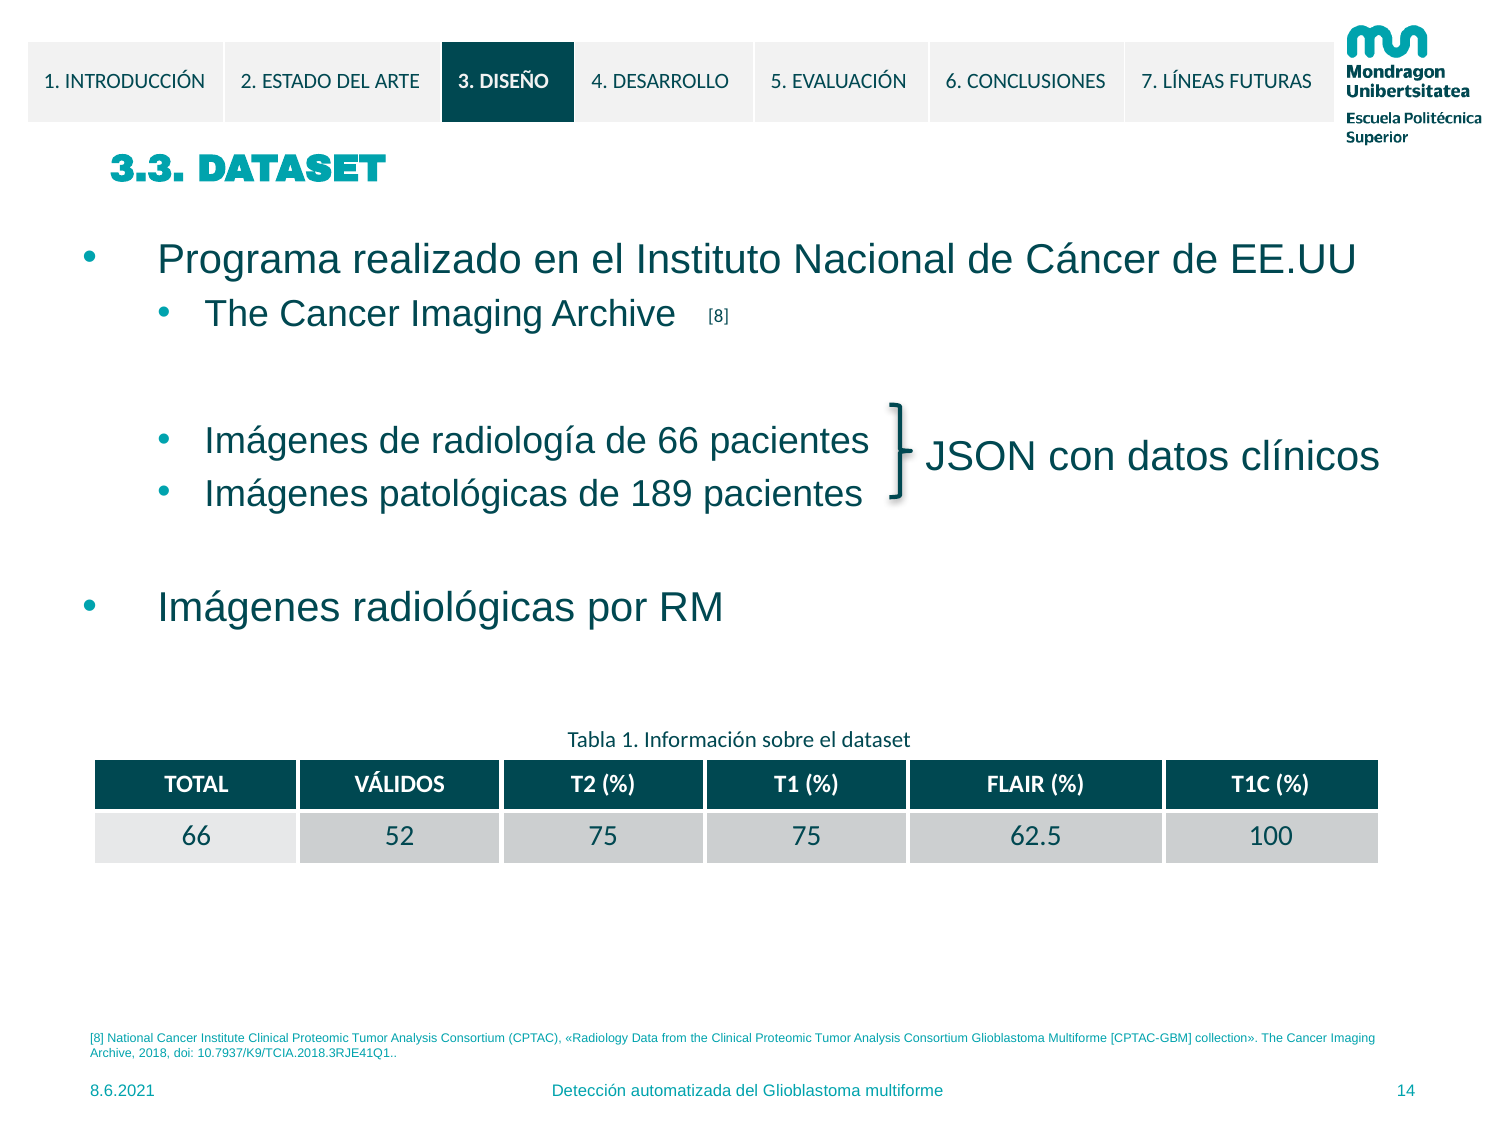

| 1. INTRODUCCIÓN | 2. ESTADO DEL ARTE | 3. DISEÑO | 4. DESARROLLO | 5. EVALUACIÓN | 6. CONCLUSIONES | 7. LÍNEAS FUTURAS |
| --- | --- | --- | --- | --- | --- | --- |
3.3. DATASET
Programa realizado en el Instituto Nacional de Cáncer de EE.UU
The Cancer Imaging Archive

Imágenes de radiología de 66 pacientes
Imágenes patológicas de 189 pacientes

Imágenes radiológicas por RM
[8]

JSON con datos clínicos
Tabla 1. Información sobre el dataset
| TOTAL | VÁLIDOS | T2 (%) | T1 (%) | FLAIR (%) | T1C (%) |
| --- | --- | --- | --- | --- | --- |
| 66 | 52 | 75 | 75 | 62.5 | 100 |
[8] National Cancer Institute Clinical Proteomic Tumor Analysis Consortium (CPTAC), «Radiology Data from the Clinical Proteomic Tumor Analysis Consortium Glioblastoma Multiforme [CPTAC-GBM] collection». The Cancer Imaging Archive, 2018, doi: 10.7937/K9/TCIA.2018.3RJE41Q1..
14
8.6.2021
Detección automatizada del Glioblastoma multiforme